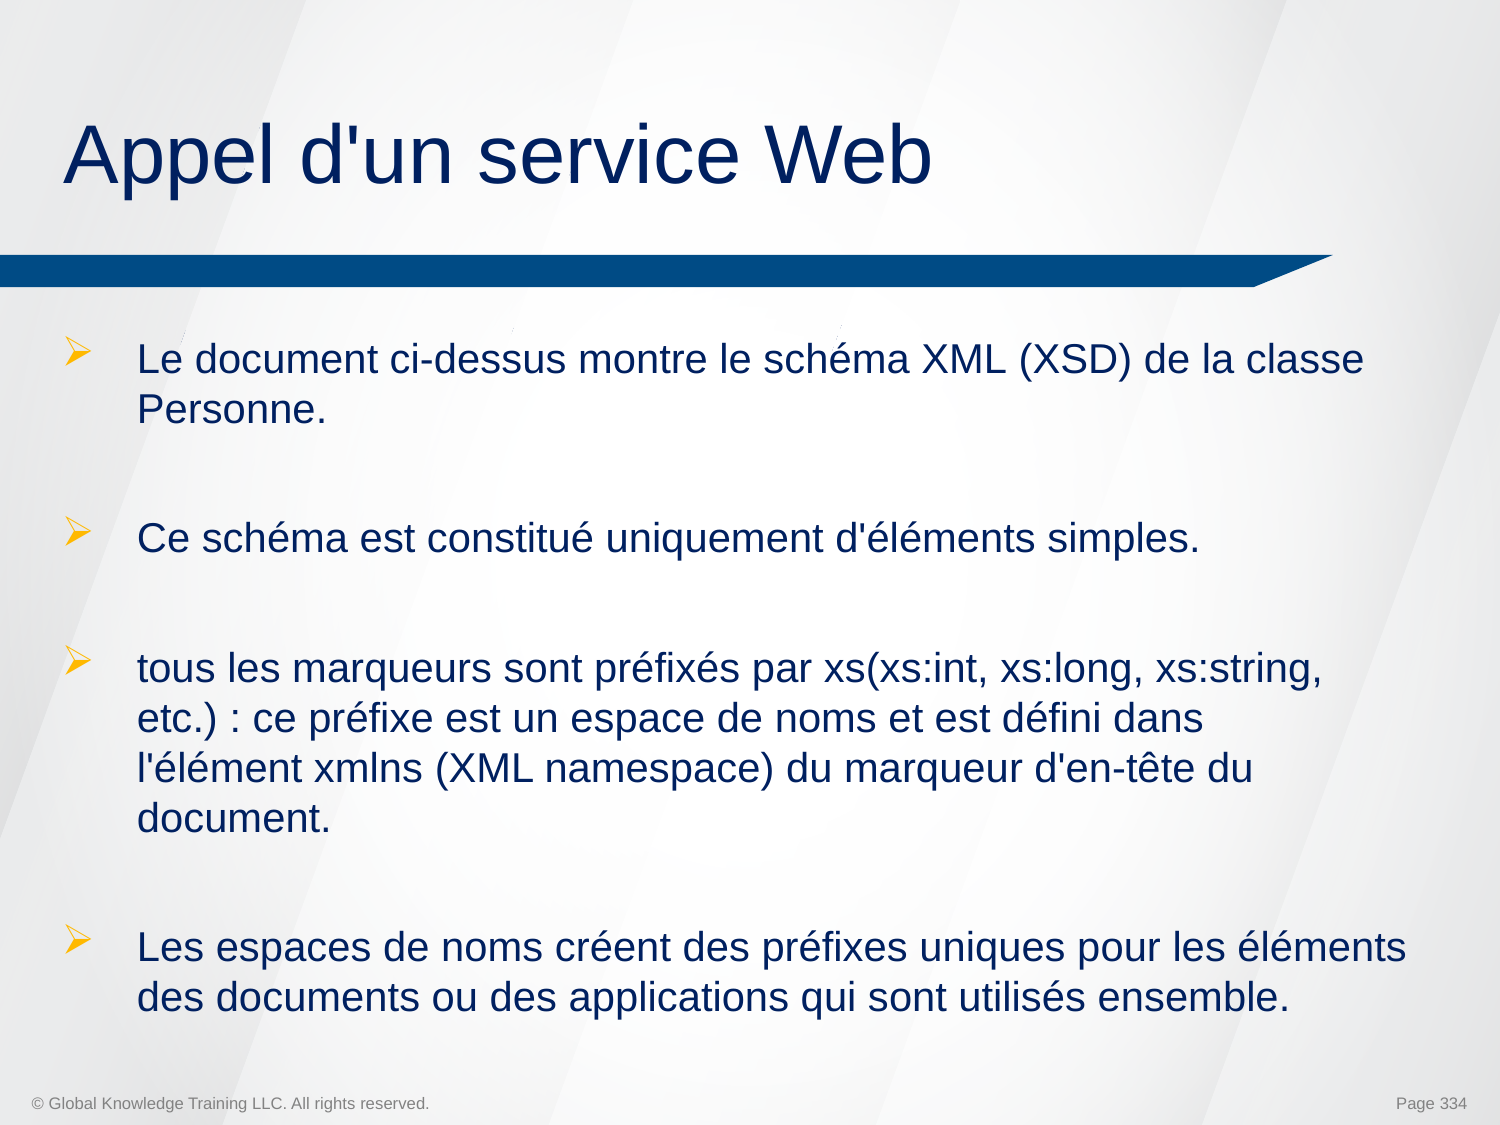

# Appel d'un service Web
Le document ci-dessus montre le schéma XML (XSD) de la classe  Personne.

Ce schéma est constitué uniquement d'éléments simples.

tous les marqueurs sont préfixés par xs(xs:int, xs:long, xs:string, etc.) : ce préfixe est un espace de noms et est défini dans l'élément xmlns (XML namespace) du marqueur d'en-tête du document.

Les espaces de noms créent des préfixes uniques pour les éléments des documents ou des applications qui sont utilisés ensemble.